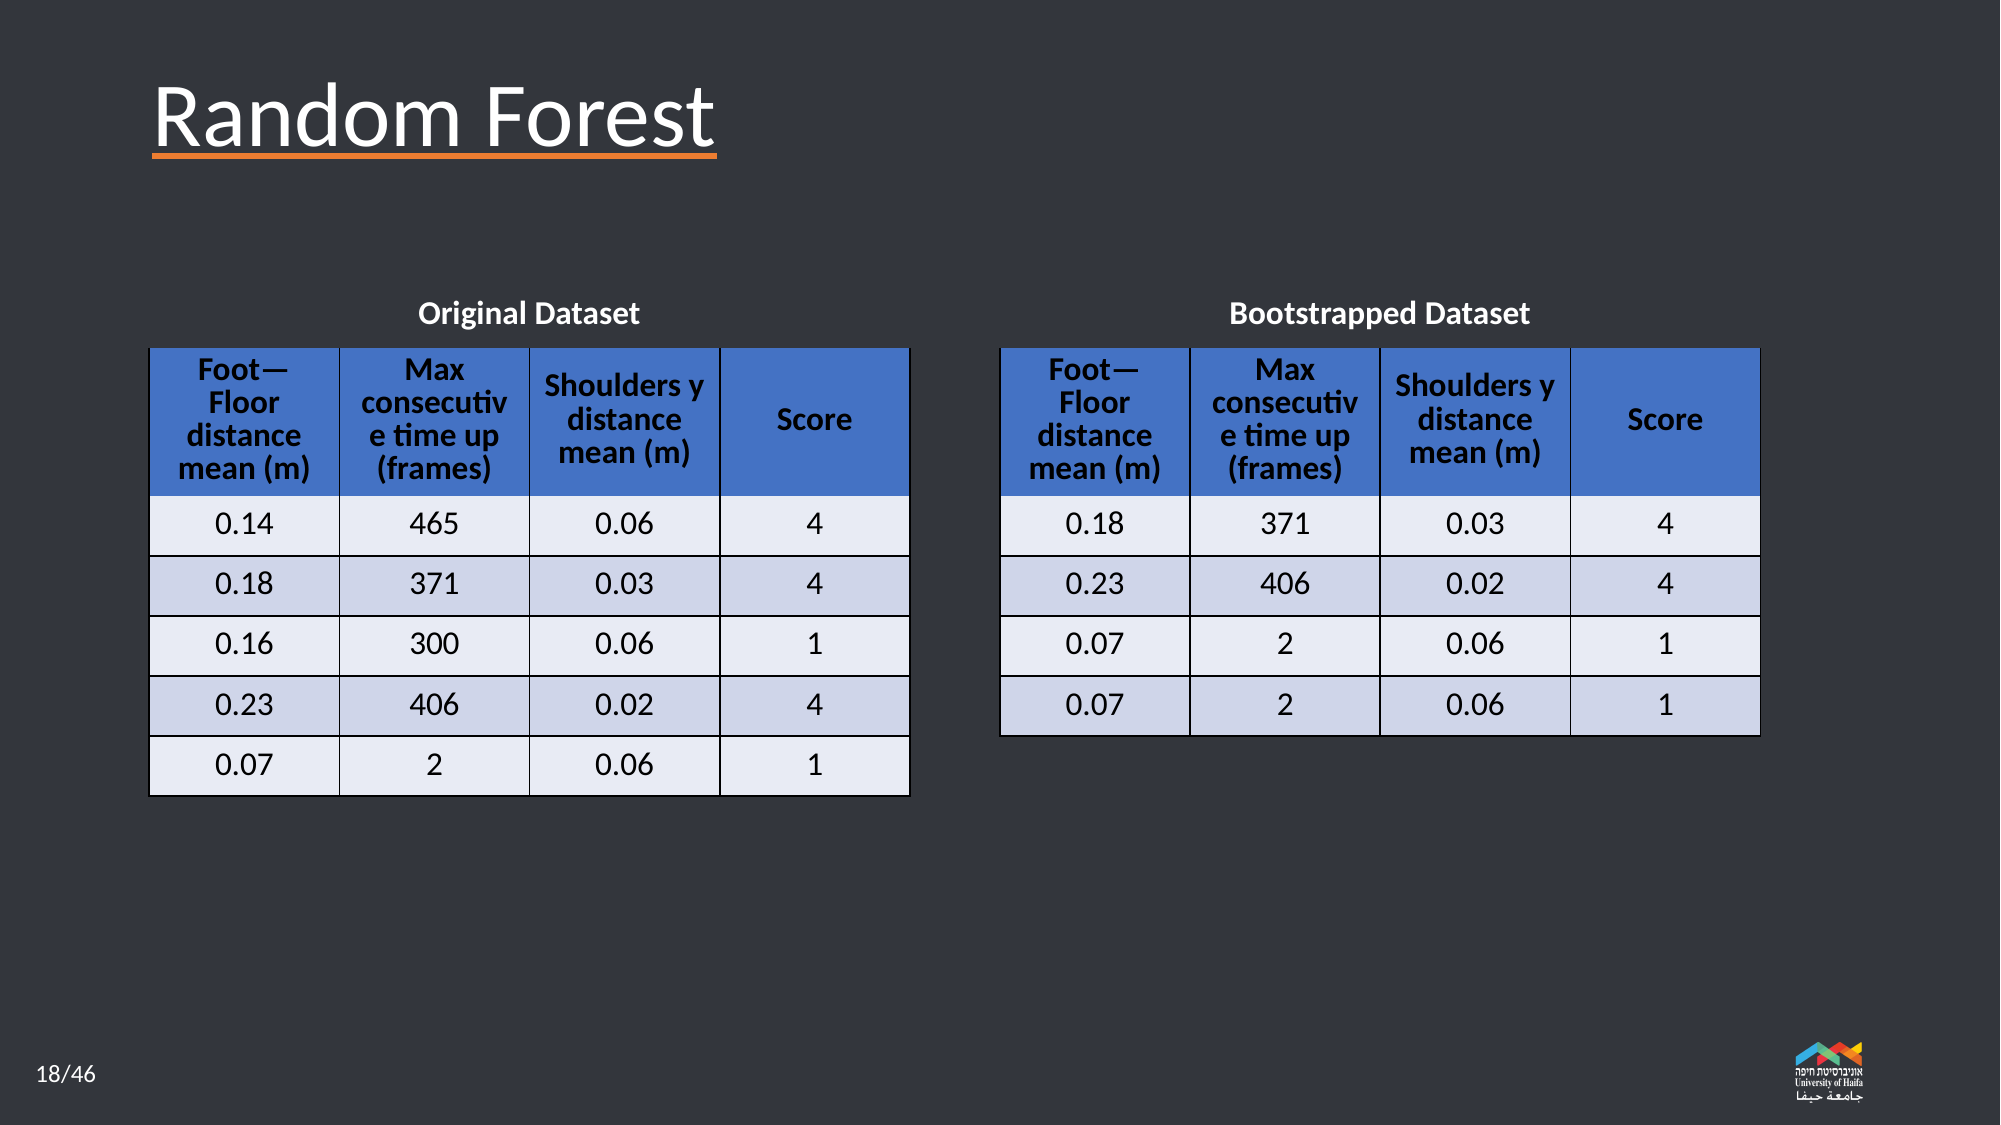

# Random Forest
| Original Dataset |  |  |  |
| --- | --- | --- | --- |
| Foot—Floor distance mean (m) | Max consecutive time up (frames) | Shoulders y distance mean (m) | Score |
| 0.14 | 465 | 0.06 | 4 |
| 0.18 | 371 | 0.03 | 4 |
| 0.16 | 300 | 0.06 | 1 |
| 0.23 | 406 | 0.02 | 4 |
| 0.07 | 2 | 0.06 | 1 |
| Bootstrapped Dataset |  |  |  |
| --- | --- | --- | --- |
| Foot—Floor distance mean (m) | Max consecutive time up (frames) | Shoulders y distance mean (m) | Score |
| 0.18 | 371 | 0.03 | 4 |
| 0.23 | 406 | 0.02 | 4 |
| 0.07 | 2 | 0.06 | 1 |
| 0.07 | 2 | 0.06 | 1 |
18/46